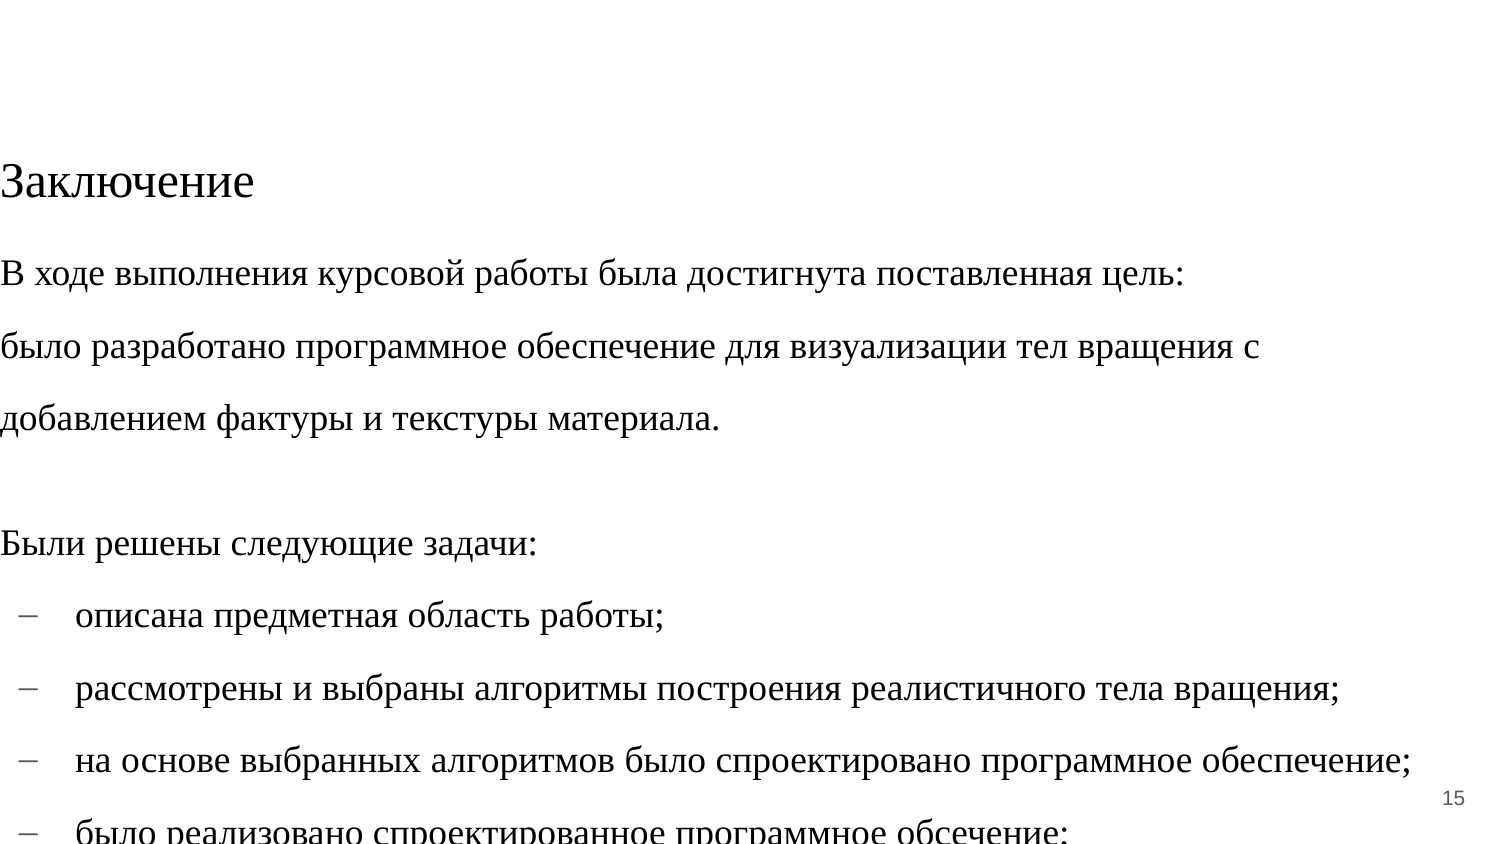

# Заключение
В ходе выполнения курсовой работы была достигнута поставленная цель:
было разработано программное обеспечение для визуализации тел вращения с
добавлением фактуры и текстуры материала.
Были решены следующие задачи:
описана предметная область работы;
рассмотрены и выбраны алгоритмы построения реалистичного тела вращения;
на основе выбранных алгоритмов было спроектировано программное обеспечение;
было реализовано спроектированное программное обсечение;
проведено исследование на основе разработанной программы.

15